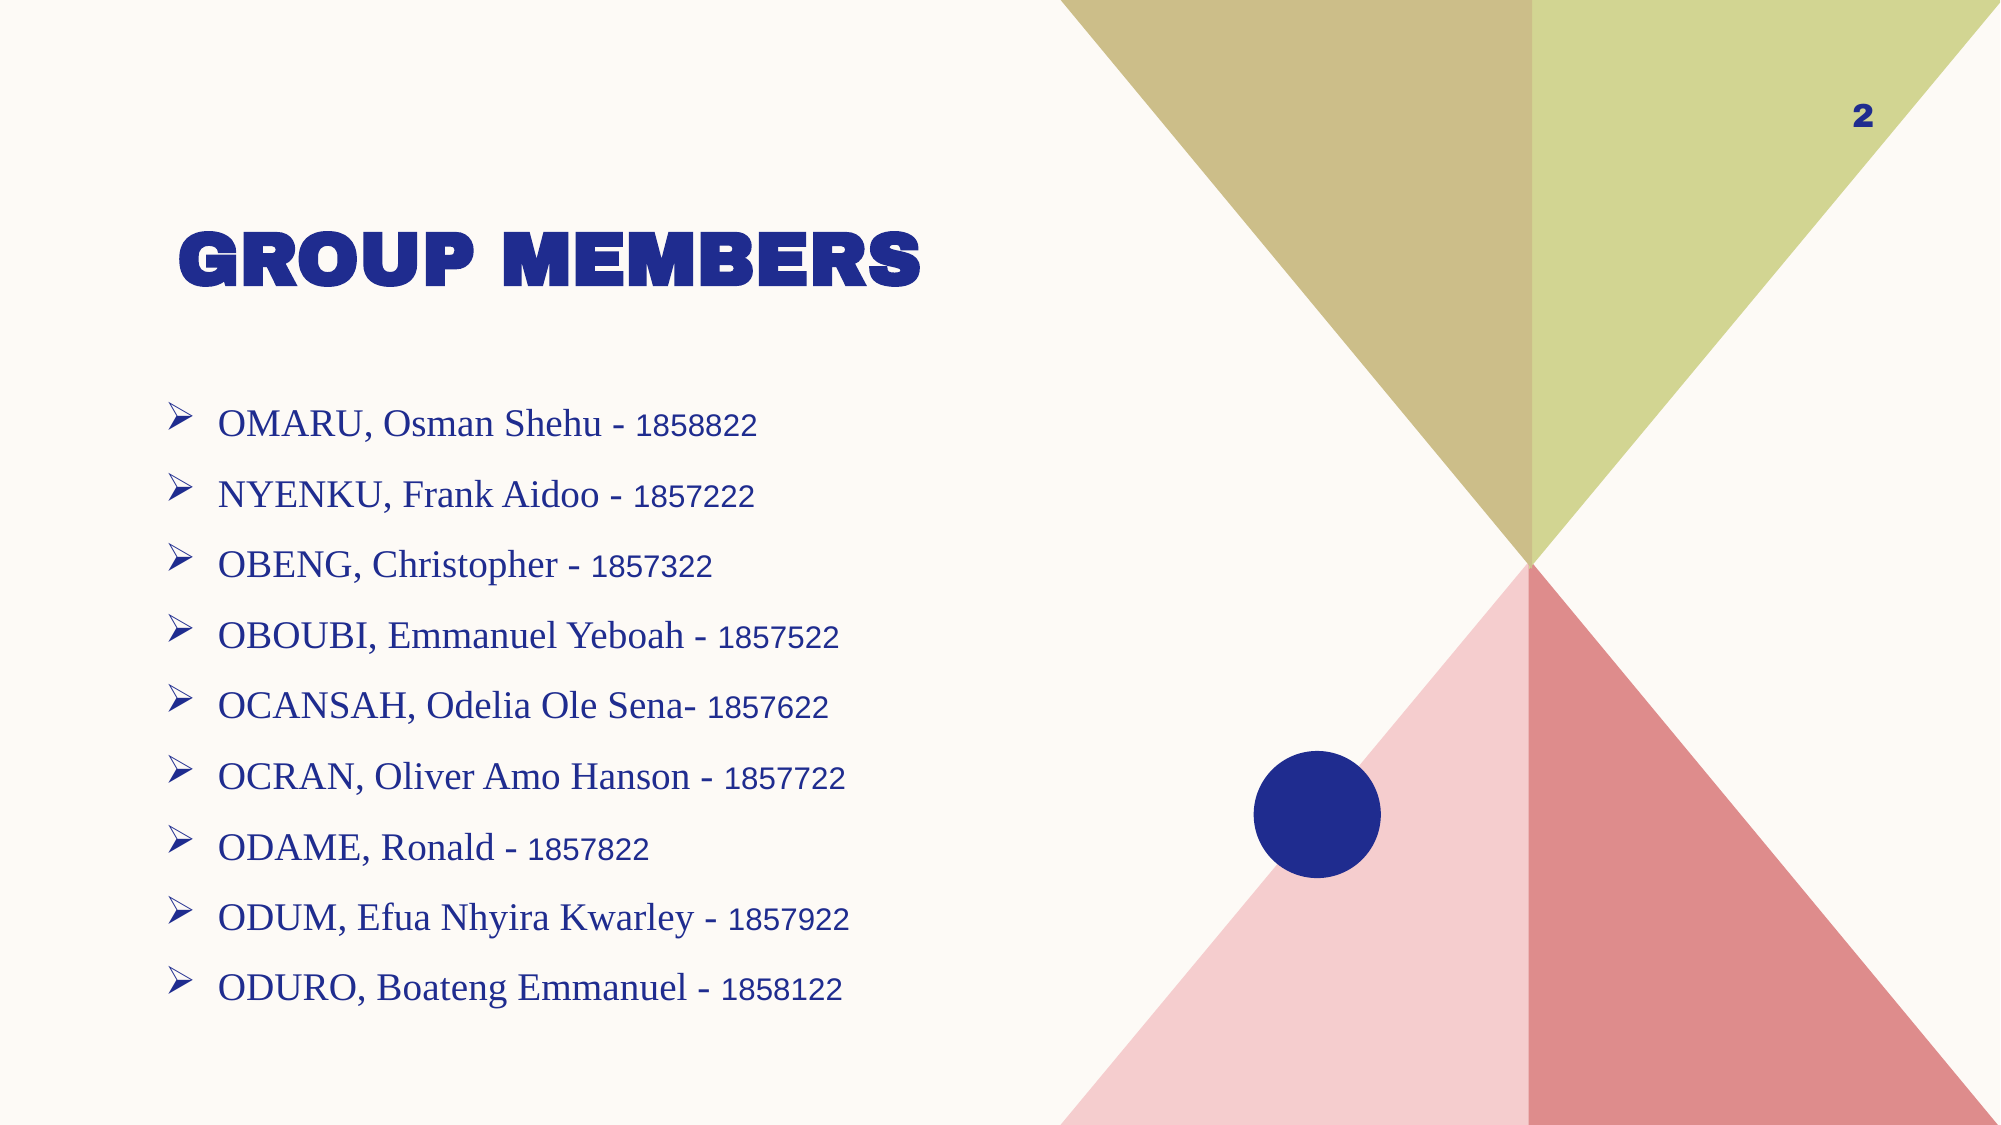

2
# GROUP MEMBERS
OMARU, Osman Shehu - 1858822
NYENKU, Frank Aidoo - 1857222
OBENG, Christopher - 1857322
OBOUBI, Emmanuel Yeboah - 1857522
OCANSAH, Odelia Ole Sena- 1857622
OCRAN, Oliver Amo Hanson - 1857722
ODAME, Ronald - 1857822
ODUM, Efua Nhyira Kwarley - 1857922
ODURO, Boateng Emmanuel - 1858122